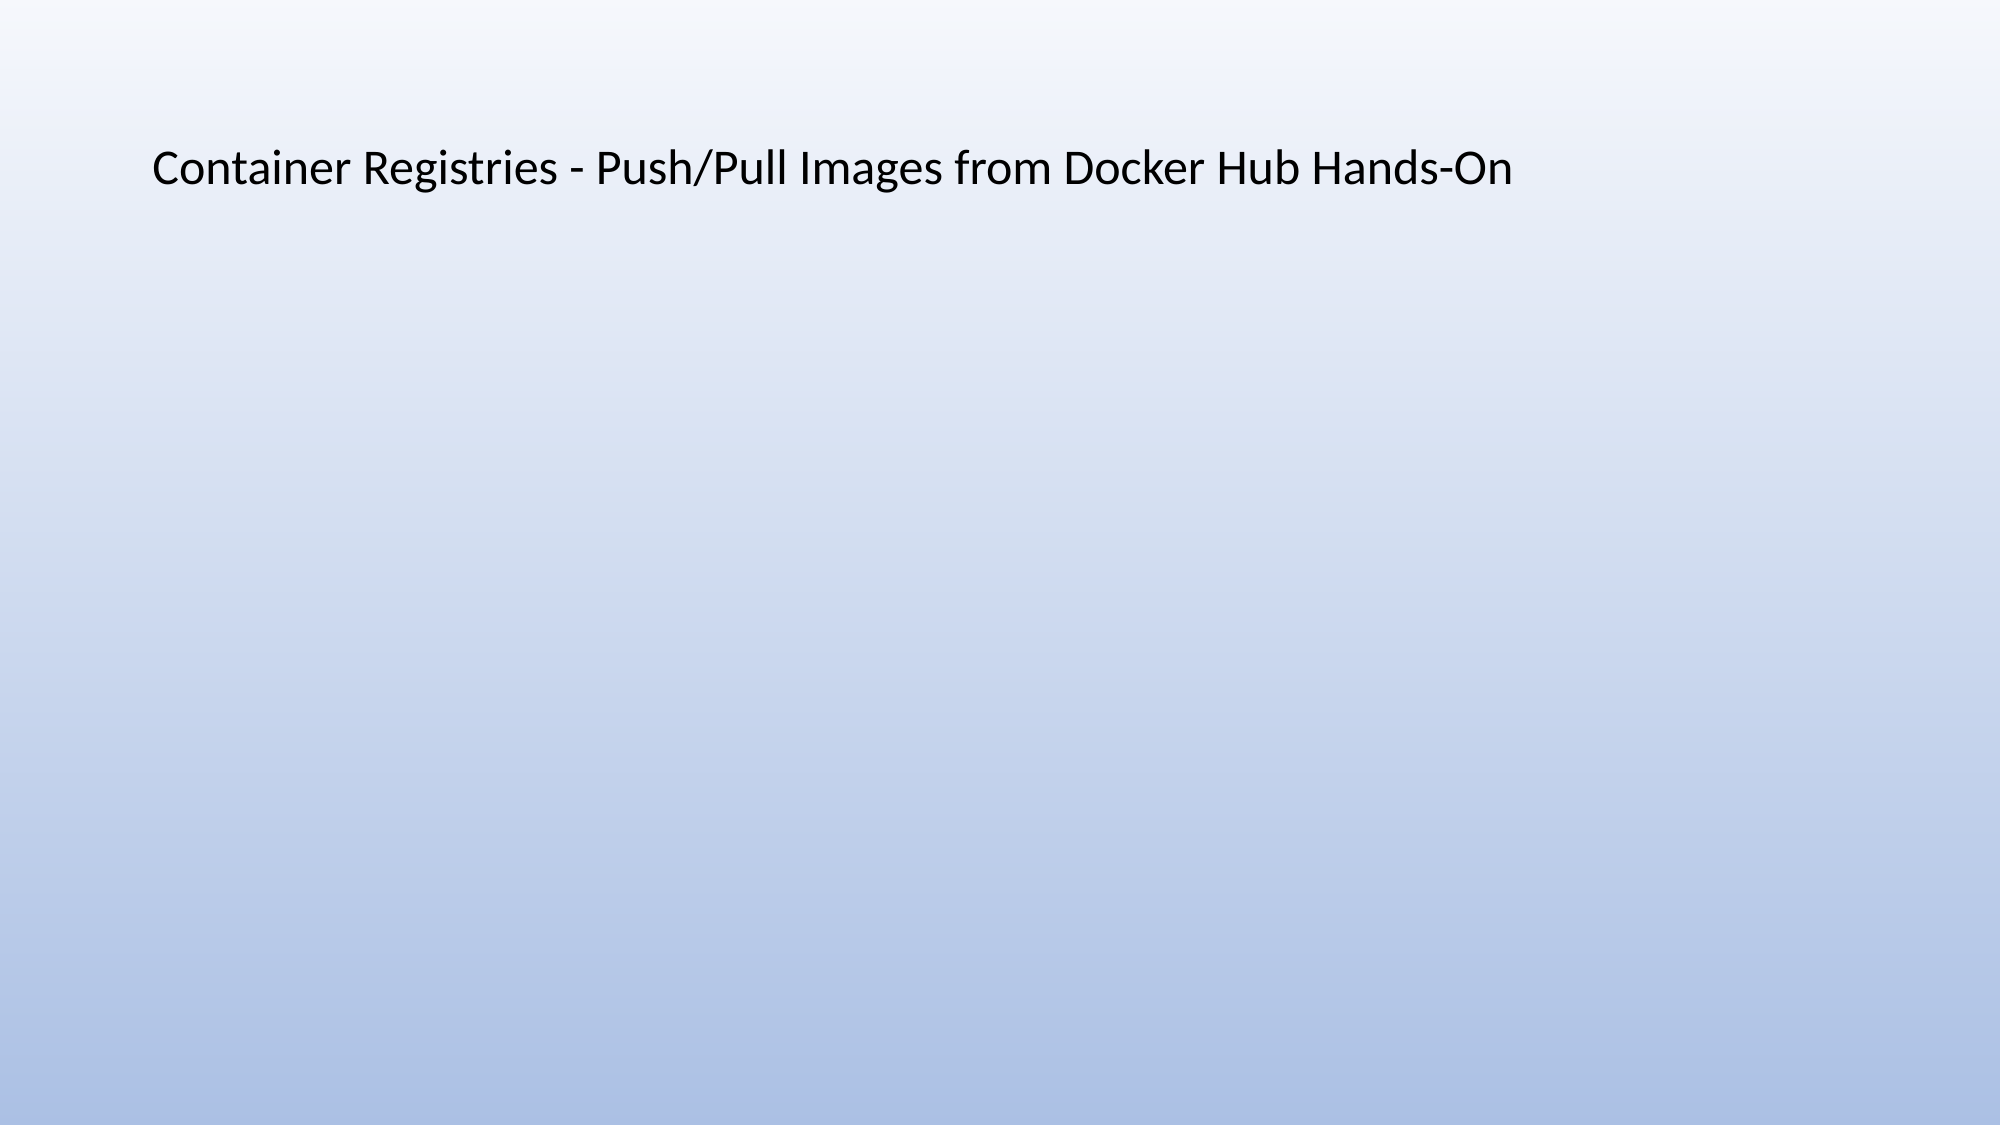

# Container Registries - Push/Pull Images from Docker Hub Hands-On